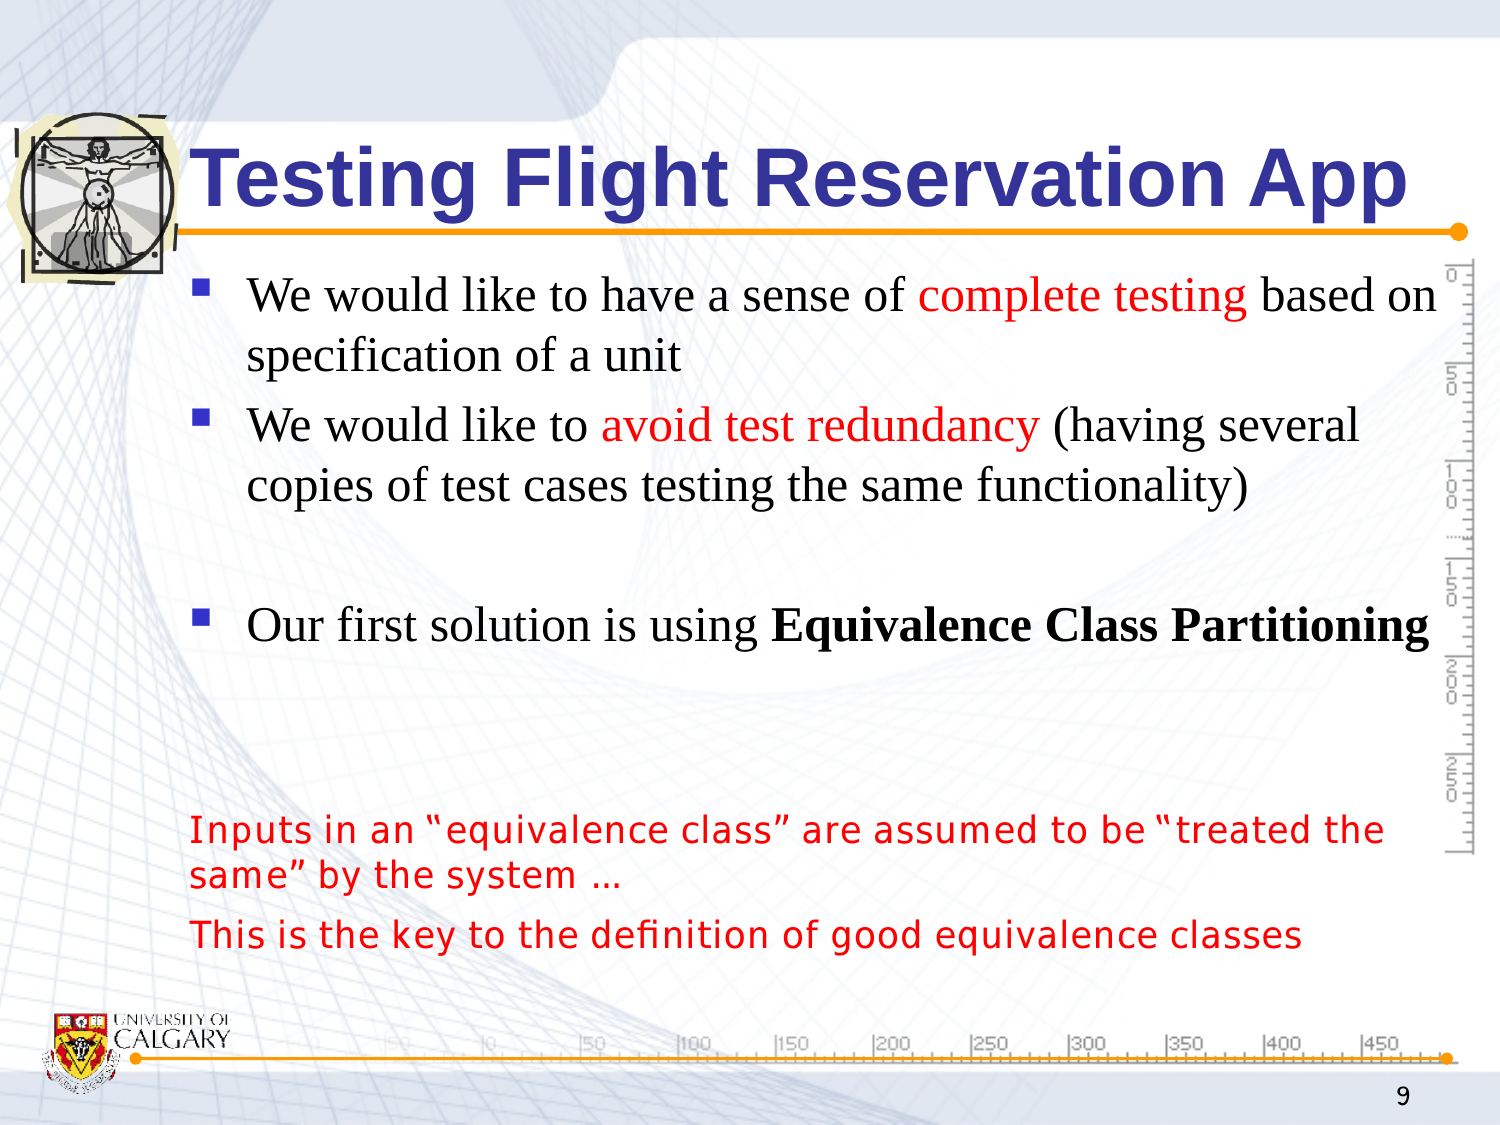

# Testing Flight Reservation App
We would like to have a sense of complete testing based on specification of a unit
We would like to avoid test redundancy (having several copies of test cases testing the same functionality)

Our first solution is using Equivalence Class Partitioning
Inputs in an “equivalence class” are assumed to be “treated the same” by the system …
This is the key to the definition of good equivalence classes
9